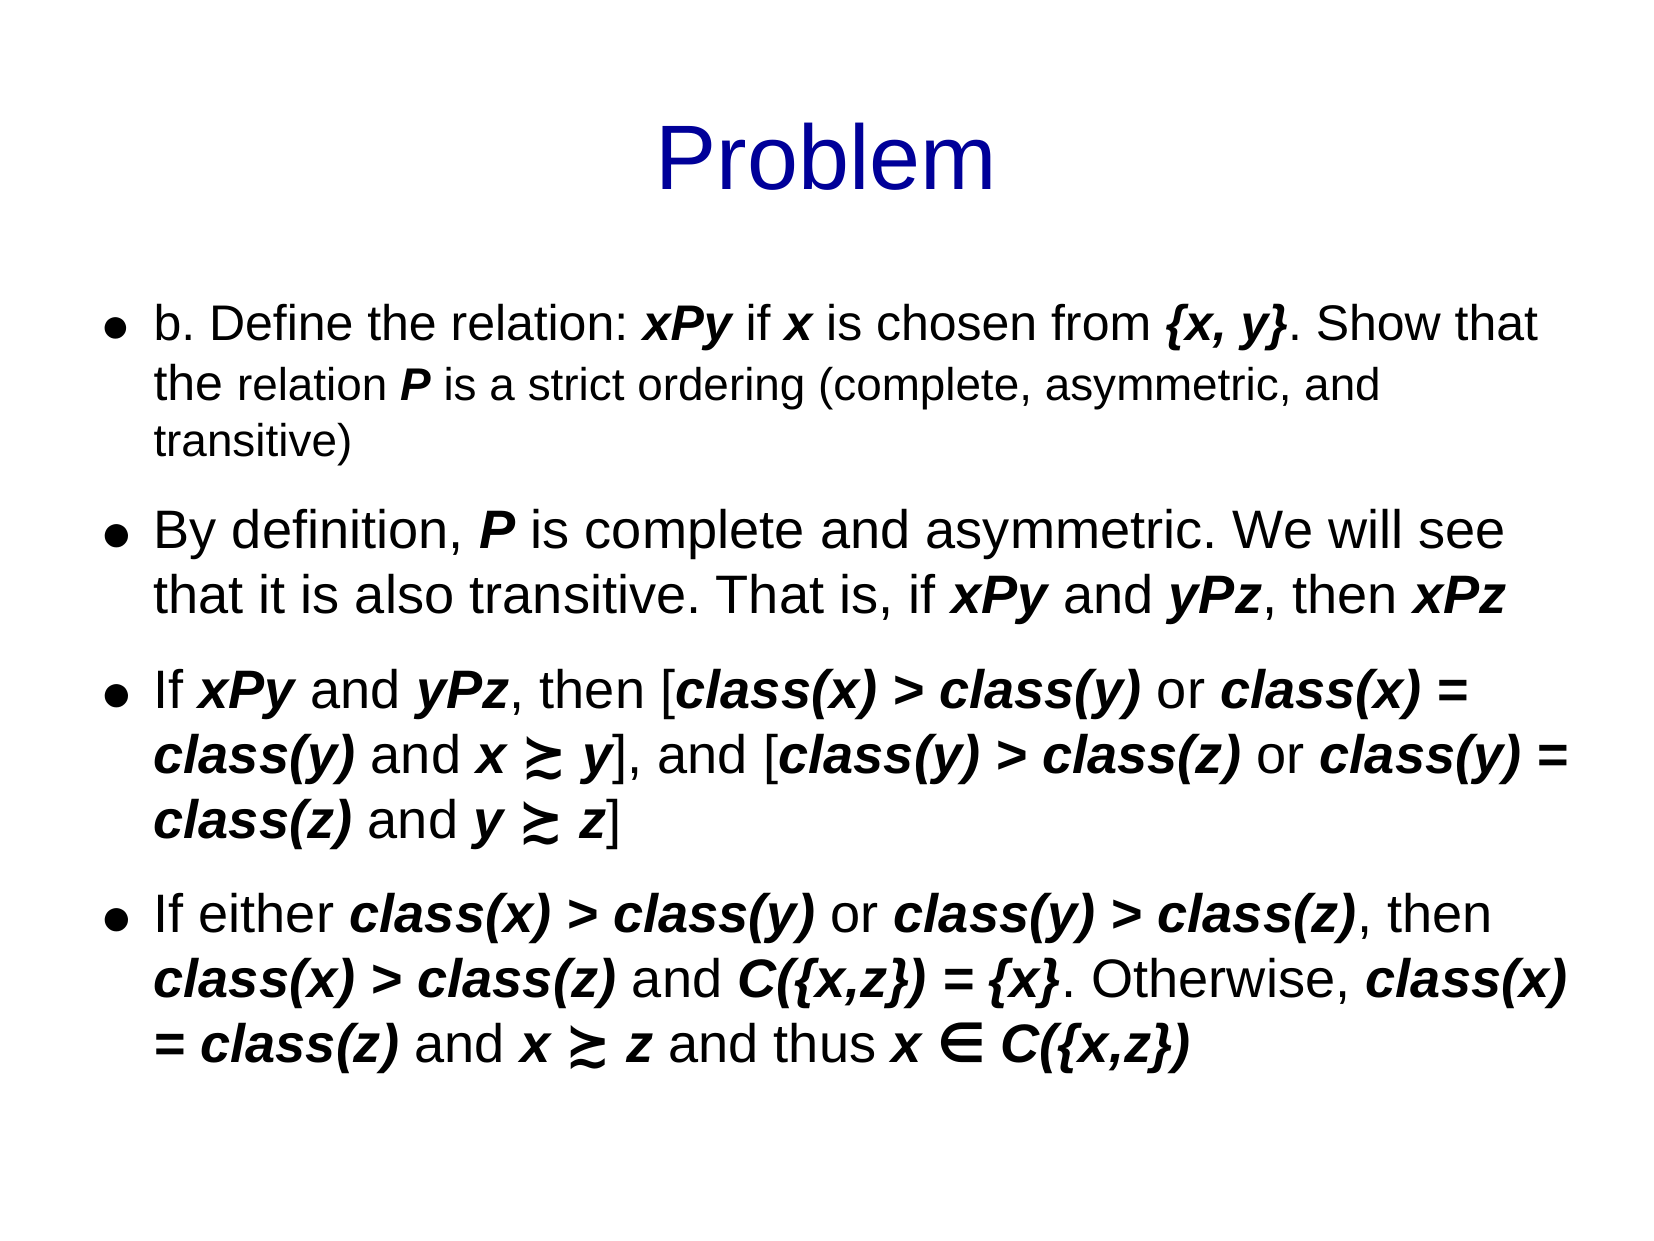

Problem
b. Define the relation: xPy if x is chosen from {x, y}. Show that the relation P is a strict ordering (complete, asymmetric, and transitive)
By definition, P is complete and asymmetric. We will see that it is also transitive. That is, if xPy and yPz, then xPz
If xPy and yPz, then [class(x) > class(y) or class(x) = class(y) and x ≿ y], and [class(y) > class(z) or class(y) = class(z) and y ≿ z]
If either class(x) > class(y) or class(y) > class(z), then class(x) > class(z) and C({x,z}) = {x}. Otherwise, class(x) = class(z) and x ≿ z and thus x ∈ C({x,z})